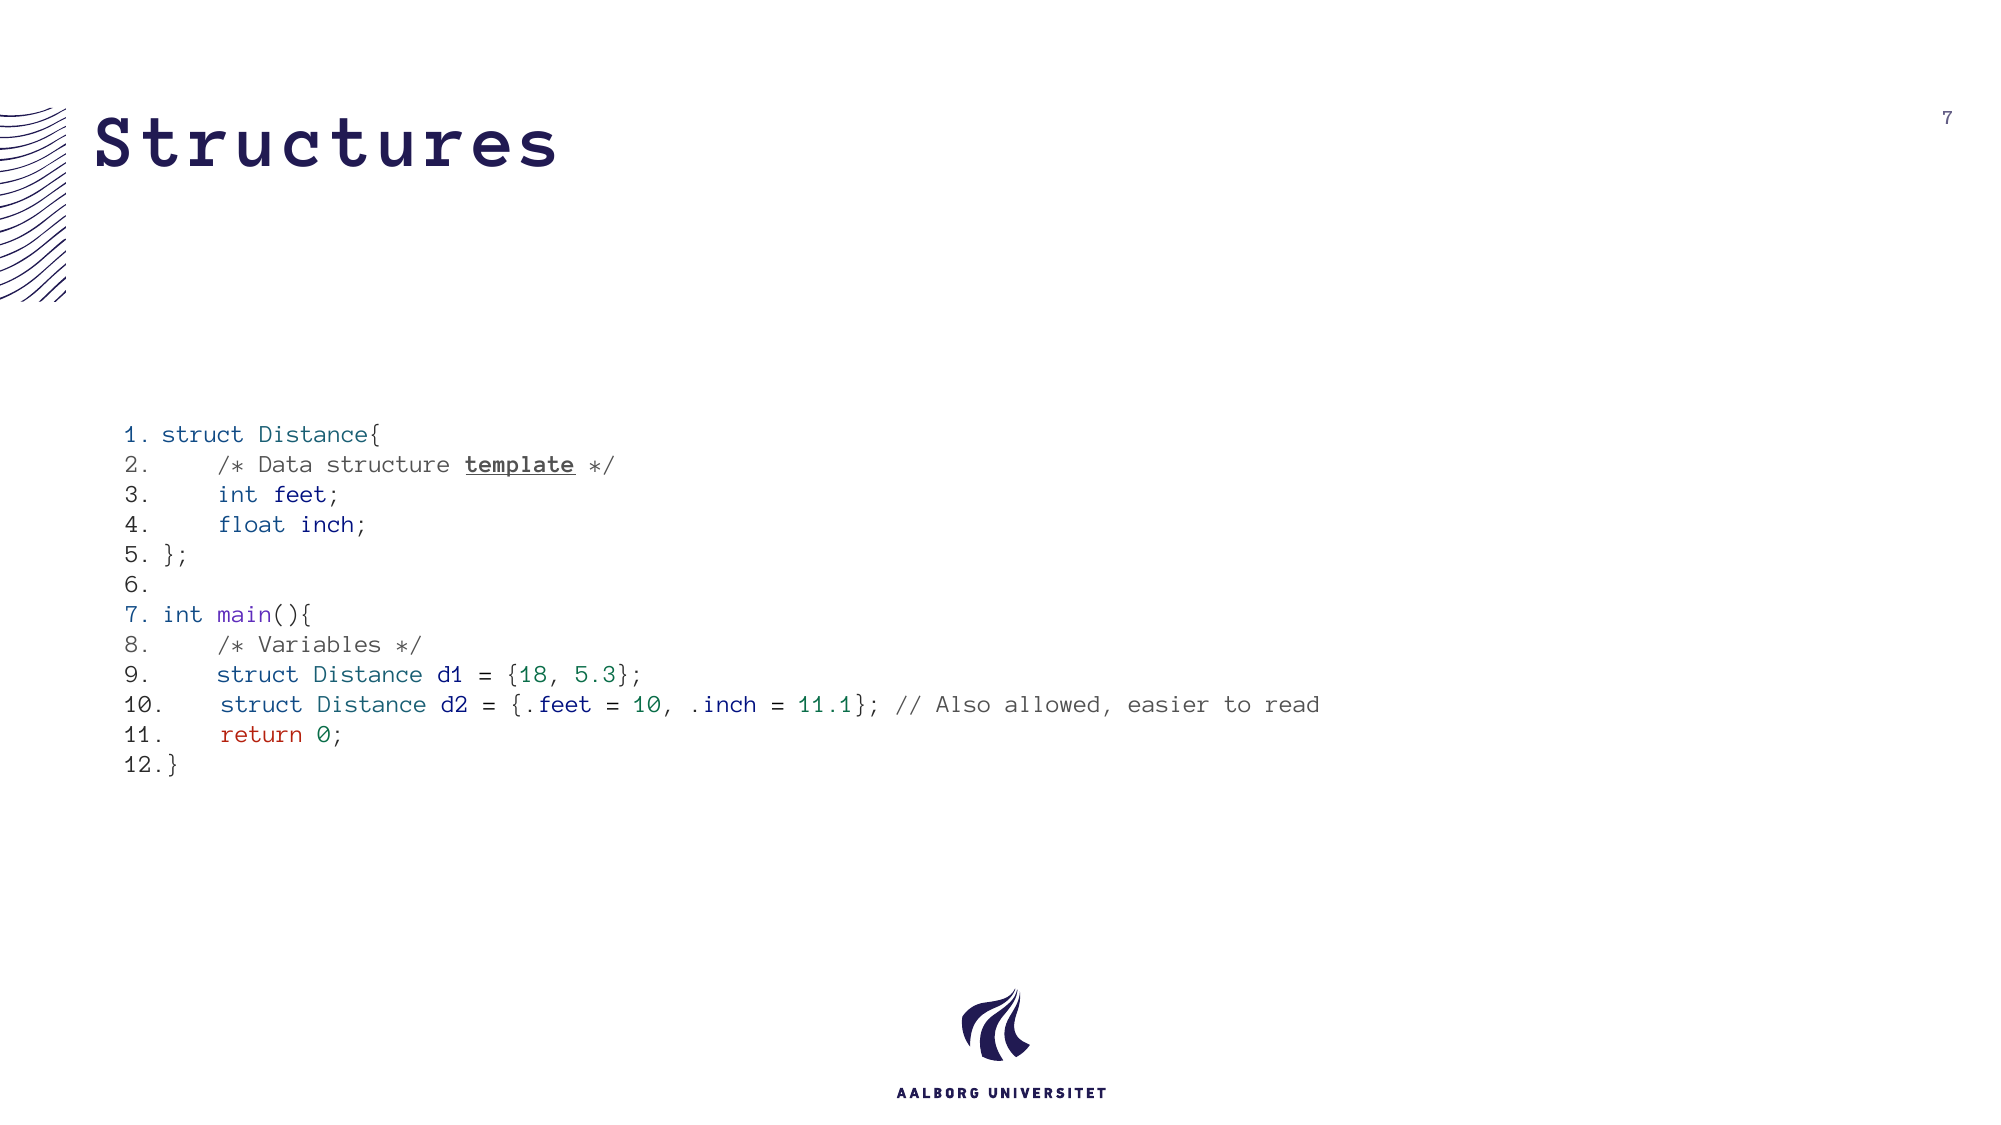

# Structures
7
struct Distance{
    /* Data structure template */
    int feet;
    float inch;
};

int main(){
    /* Variables */
    struct Distance d1 = {18, 5.3};
    struct Distance d2 = {.feet = 10, .inch = 11.1}; // Also allowed, easier to read
    return 0;
}